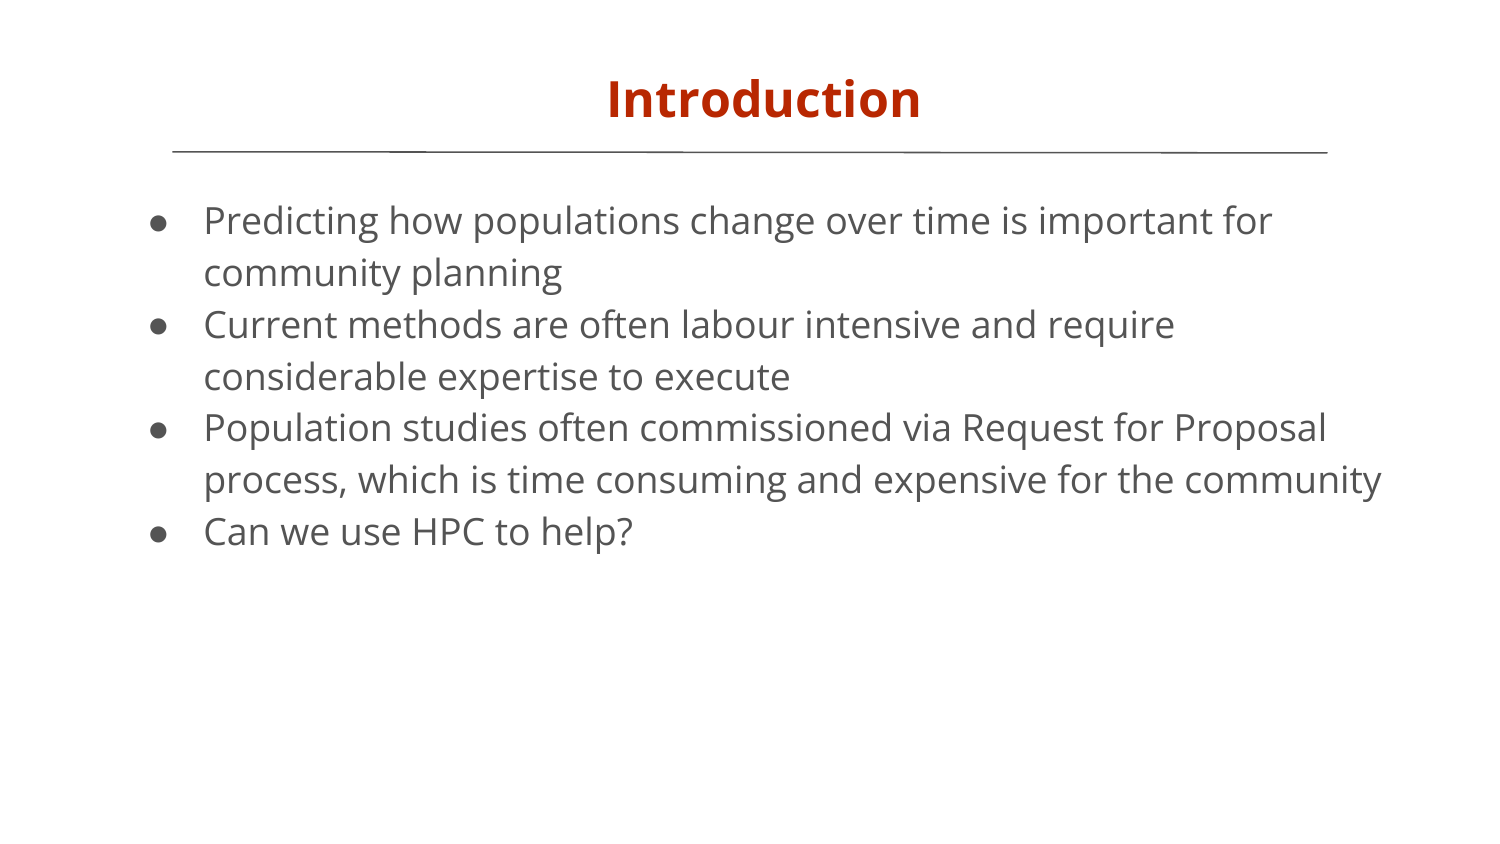

Introduction
Predicting how populations change over time is important for community planning
Current methods are often labour intensive and require considerable expertise to execute
Population studies often commissioned via Request for Proposal process, which is time consuming and expensive for the community
Can we use HPC to help?